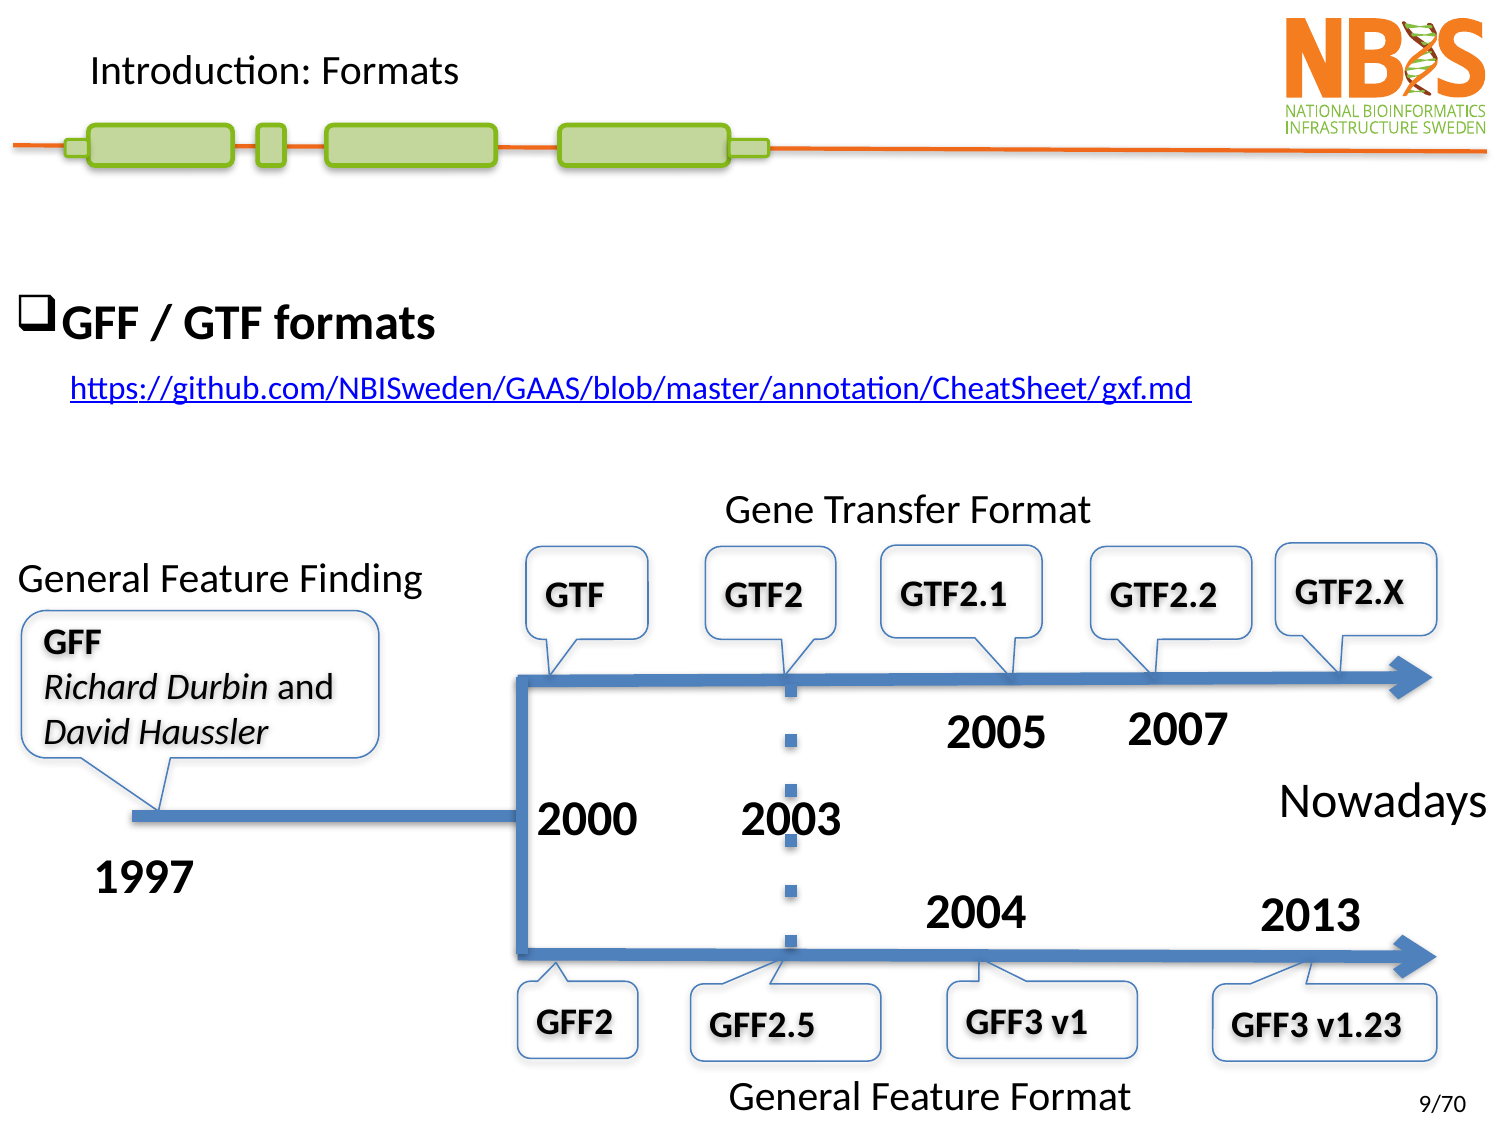

# Introduction: Formats
GFF / GTF formats
https://github.com/NBISweden/GAAS/blob/master/annotation/CheatSheet/gxf.md
Gene Transfer Format
GTF2.X
General Feature Finding
GTF2.1
GTF
GTF2
GTF2.2
GFF
Richard Durbin and David Haussler
2007
2005
Nowadays
2000
2003
1997
2004
2013
GFF2
GFF3 v1
GFF2.5
GFF3 v1.23
General Feature Format
9/70